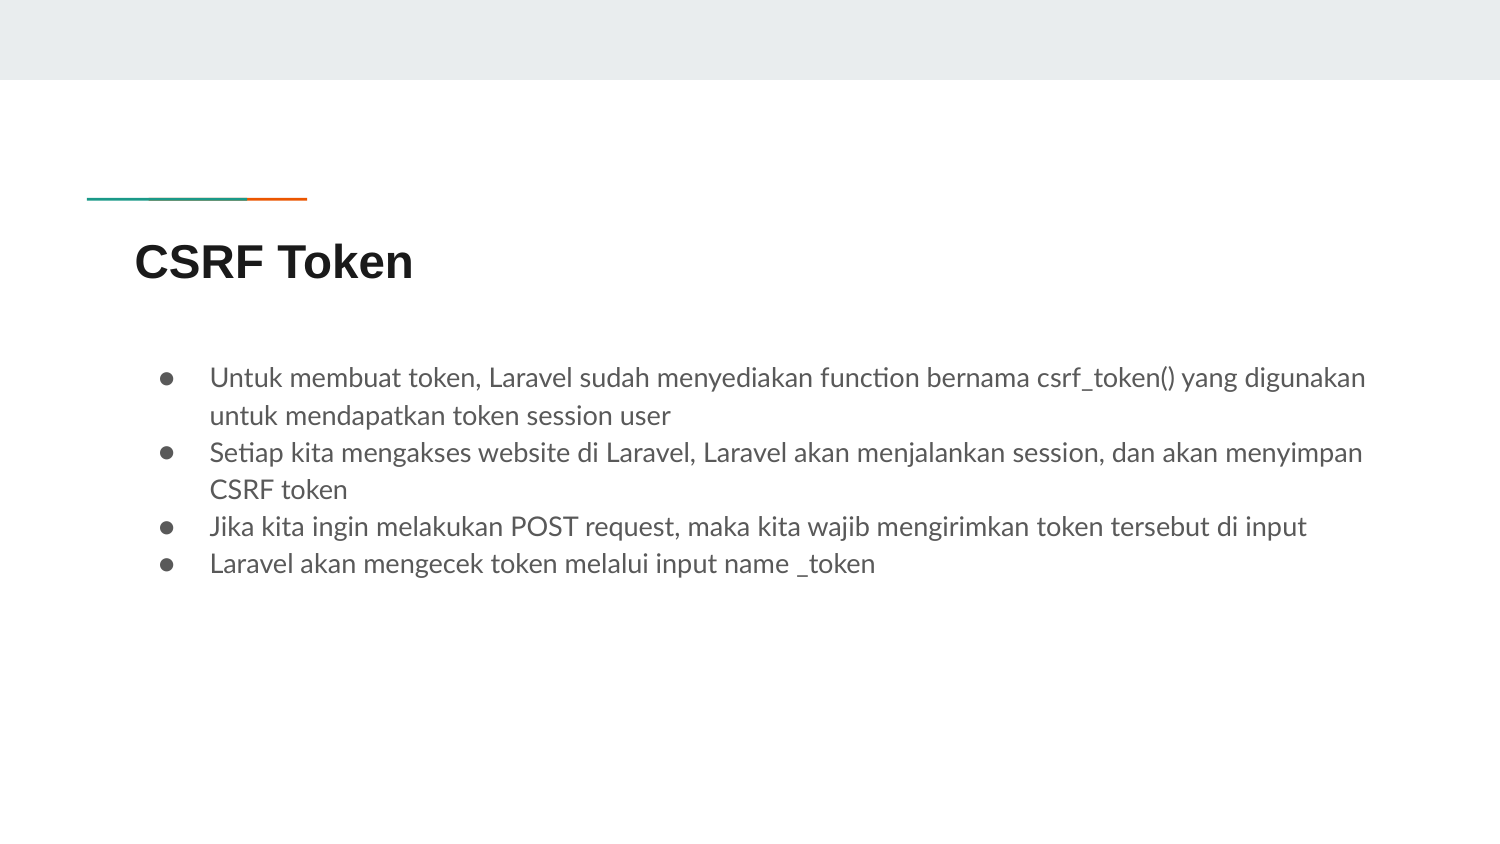

# CSRF Token
Untuk membuat token, Laravel sudah menyediakan function bernama csrf_token() yang digunakan untuk mendapatkan token session user
Setiap kita mengakses website di Laravel, Laravel akan menjalankan session, dan akan menyimpan CSRF token
Jika kita ingin melakukan POST request, maka kita wajib mengirimkan token tersebut di input
Laravel akan mengecek token melalui input name _token